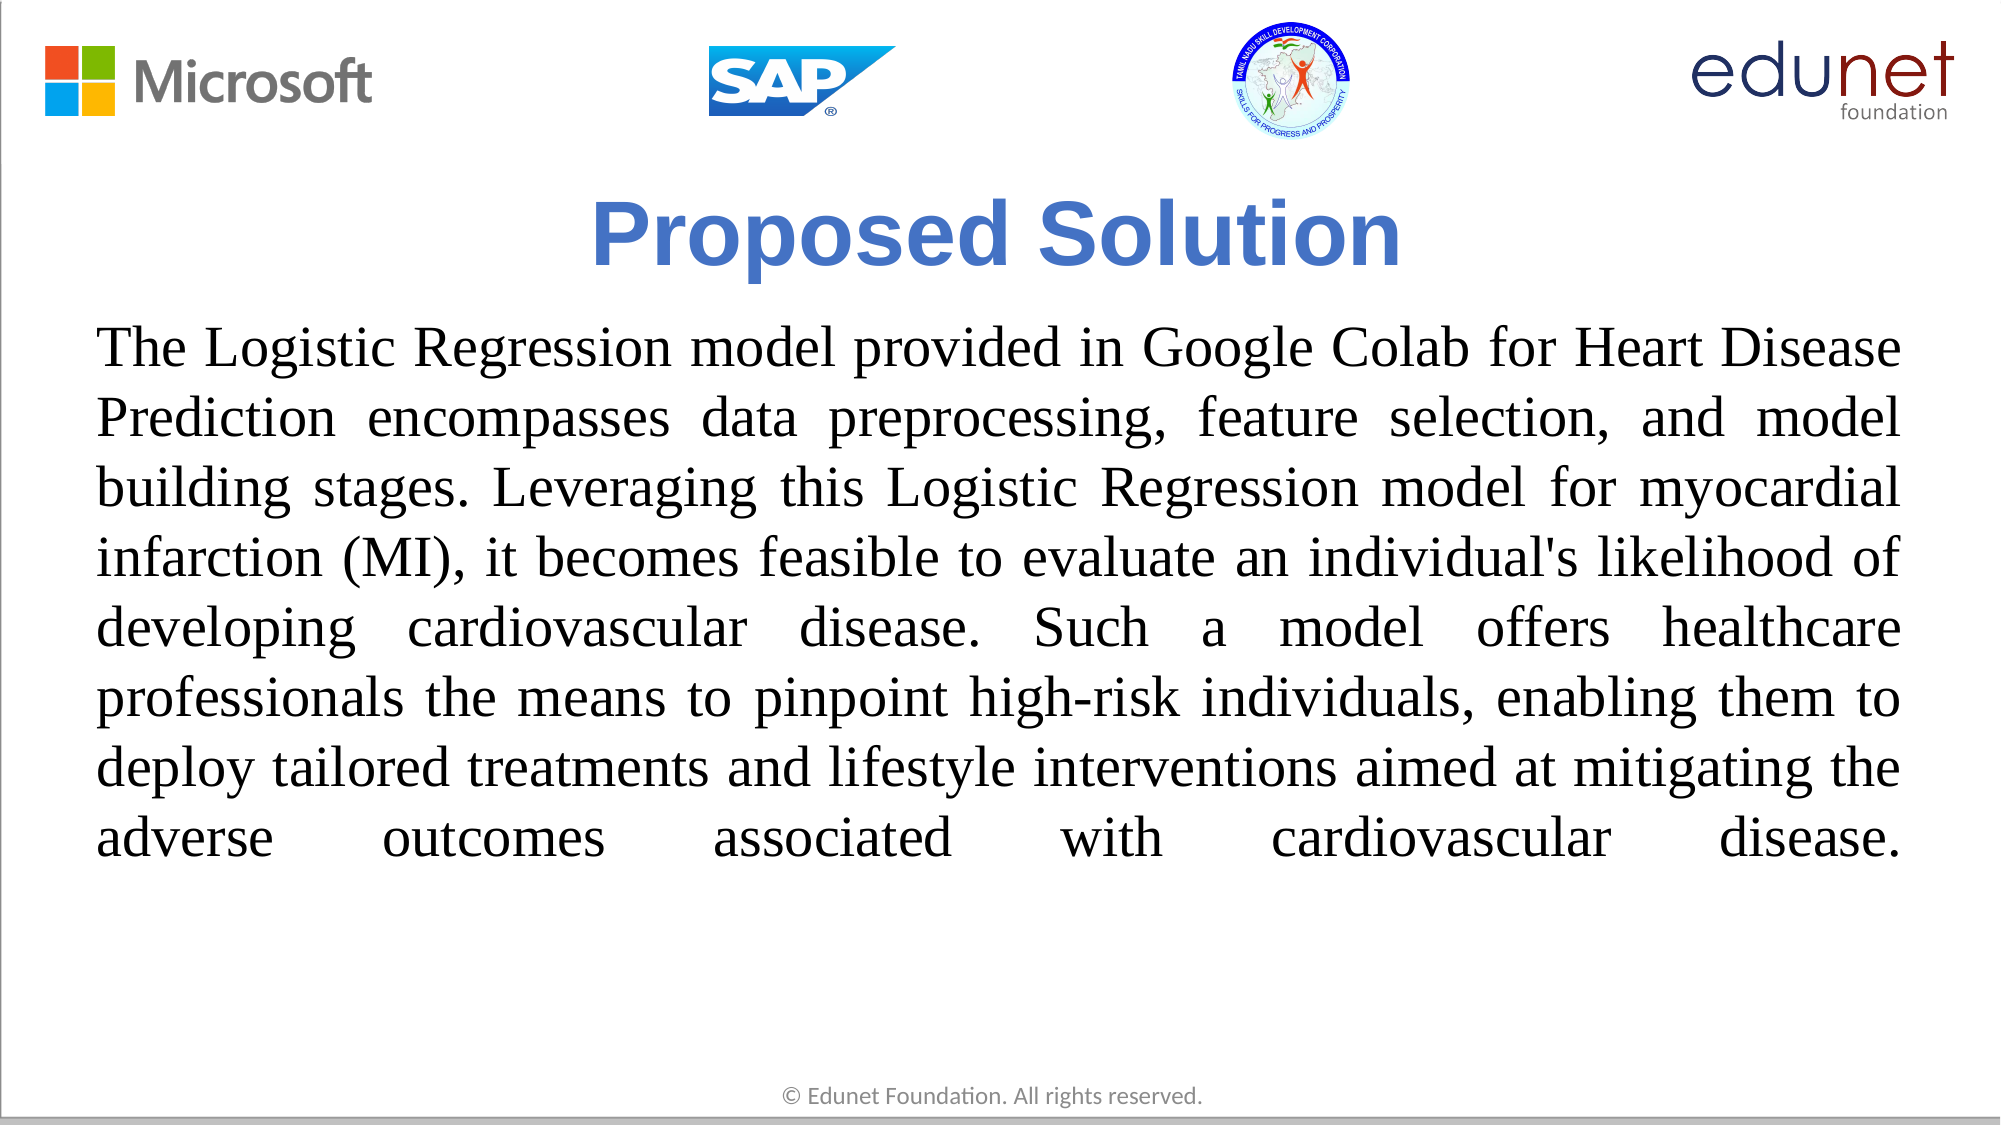

# Proposed Solution
The Logistic Regression model provided in Google Colab for Heart Disease Prediction encompasses data preprocessing, feature selection, and model building stages. Leveraging this Logistic Regression model for myocardial infarction (MI), it becomes feasible to evaluate an individual's likelihood of developing cardiovascular disease. Such a model offers healthcare professionals the means to pinpoint high-risk individuals, enabling them to deploy tailored treatments and lifestyle interventions aimed at mitigating the adverse outcomes associated with cardiovascular disease.
© Edunet Foundation. All rights reserved.